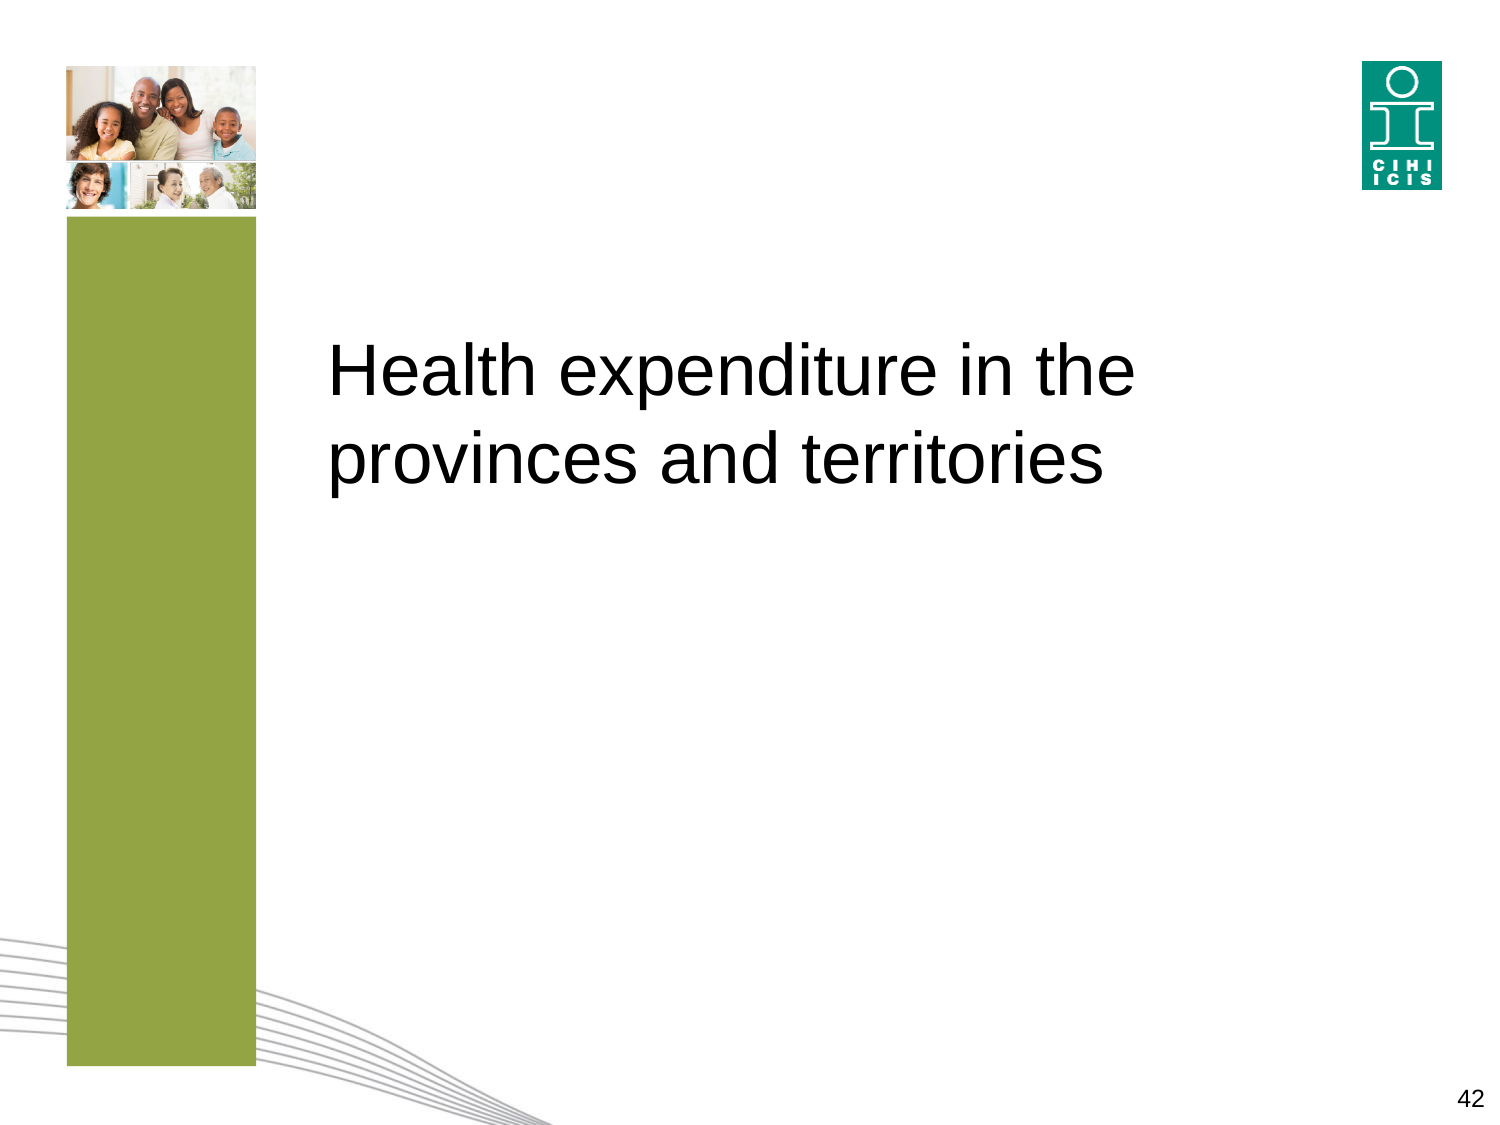

# Health expenditure in the provinces and territories
42